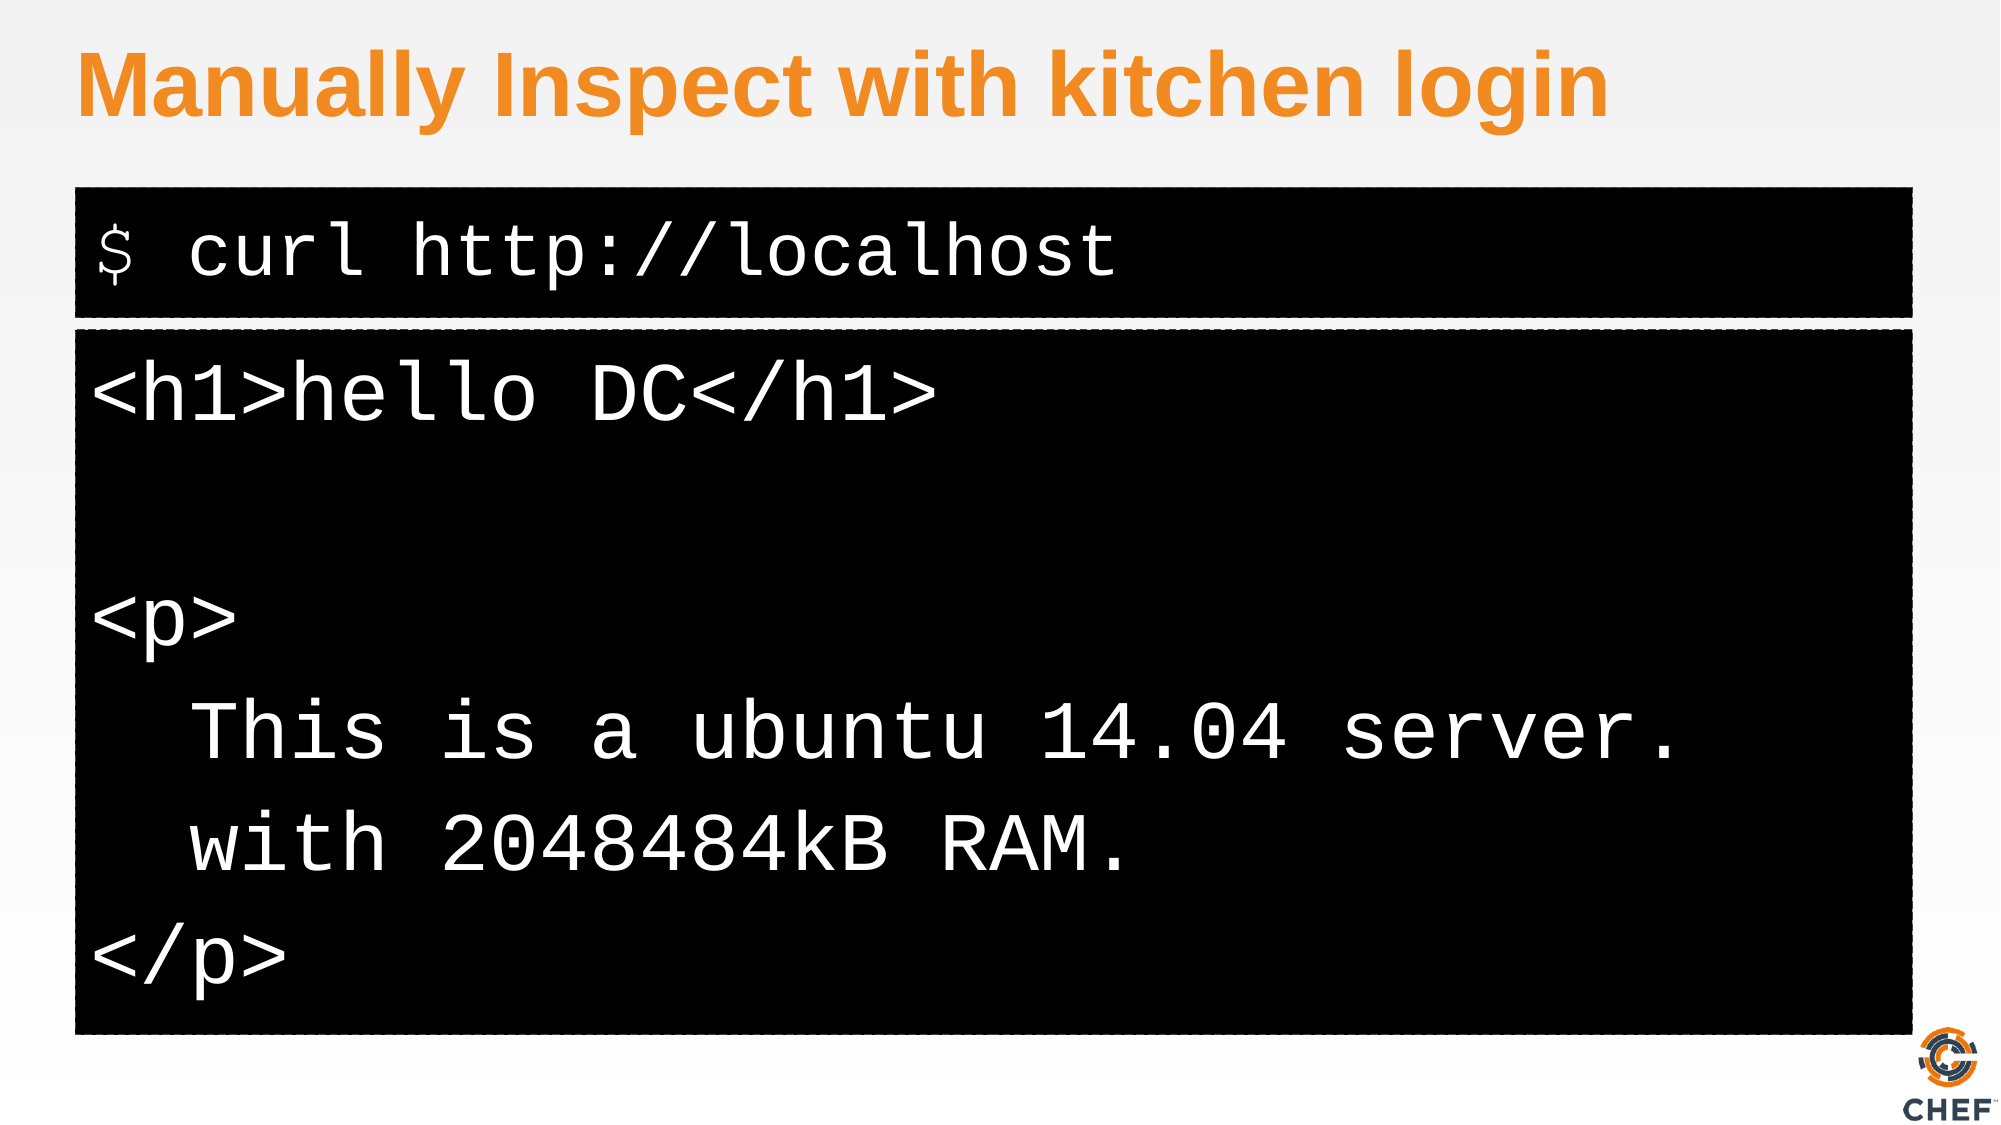

# Manually Inspect with kitchen login
curl http://localhost
<h1>hello DC</h1>

<p>
  This is a ubuntu 14.04 server.
  with 2048484kB RAM.
</p>